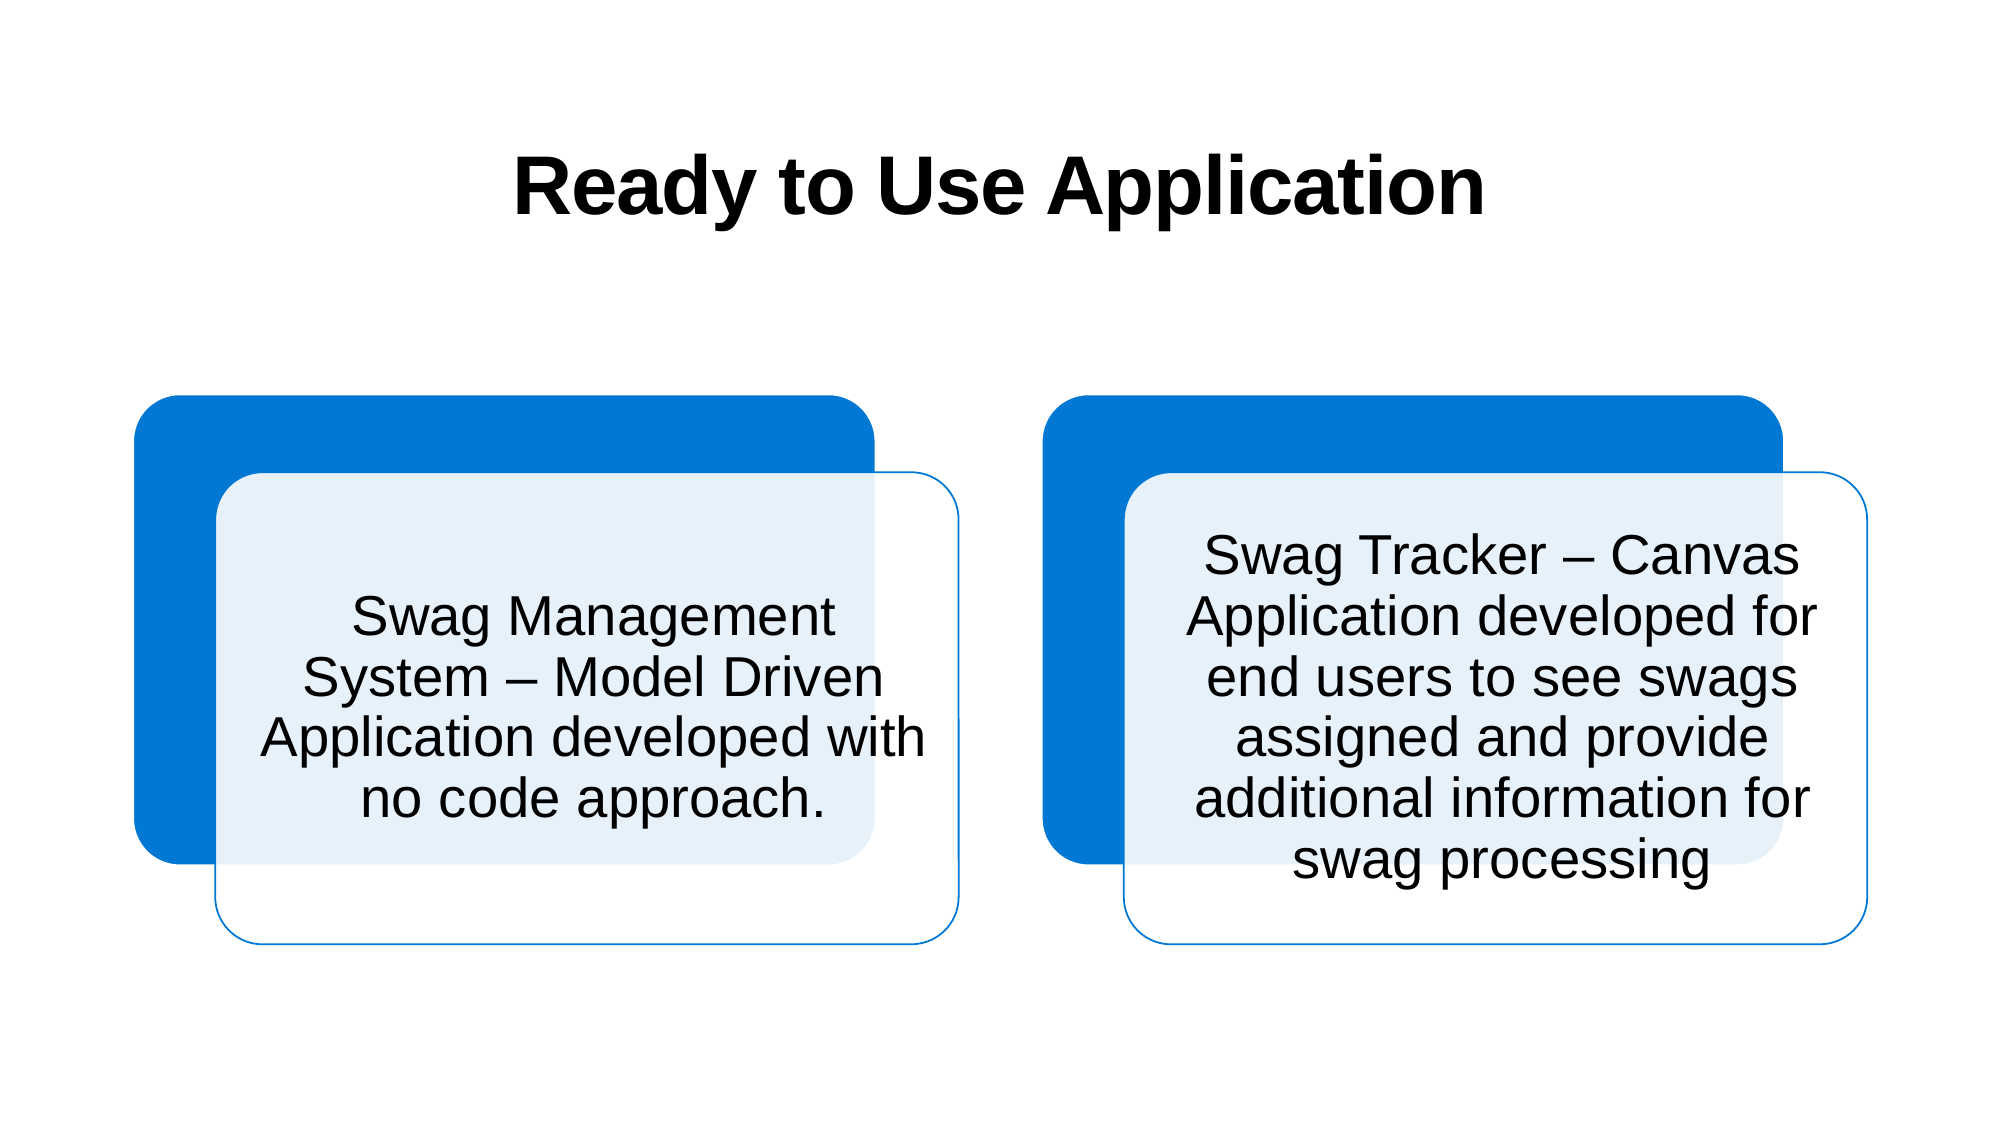

# Ready to Use Application
Swag Management System – Model Driven Application developed with no code approach.
Swag Tracker – Canvas Application developed for end users to see swags assigned and provide additional information for swag processing